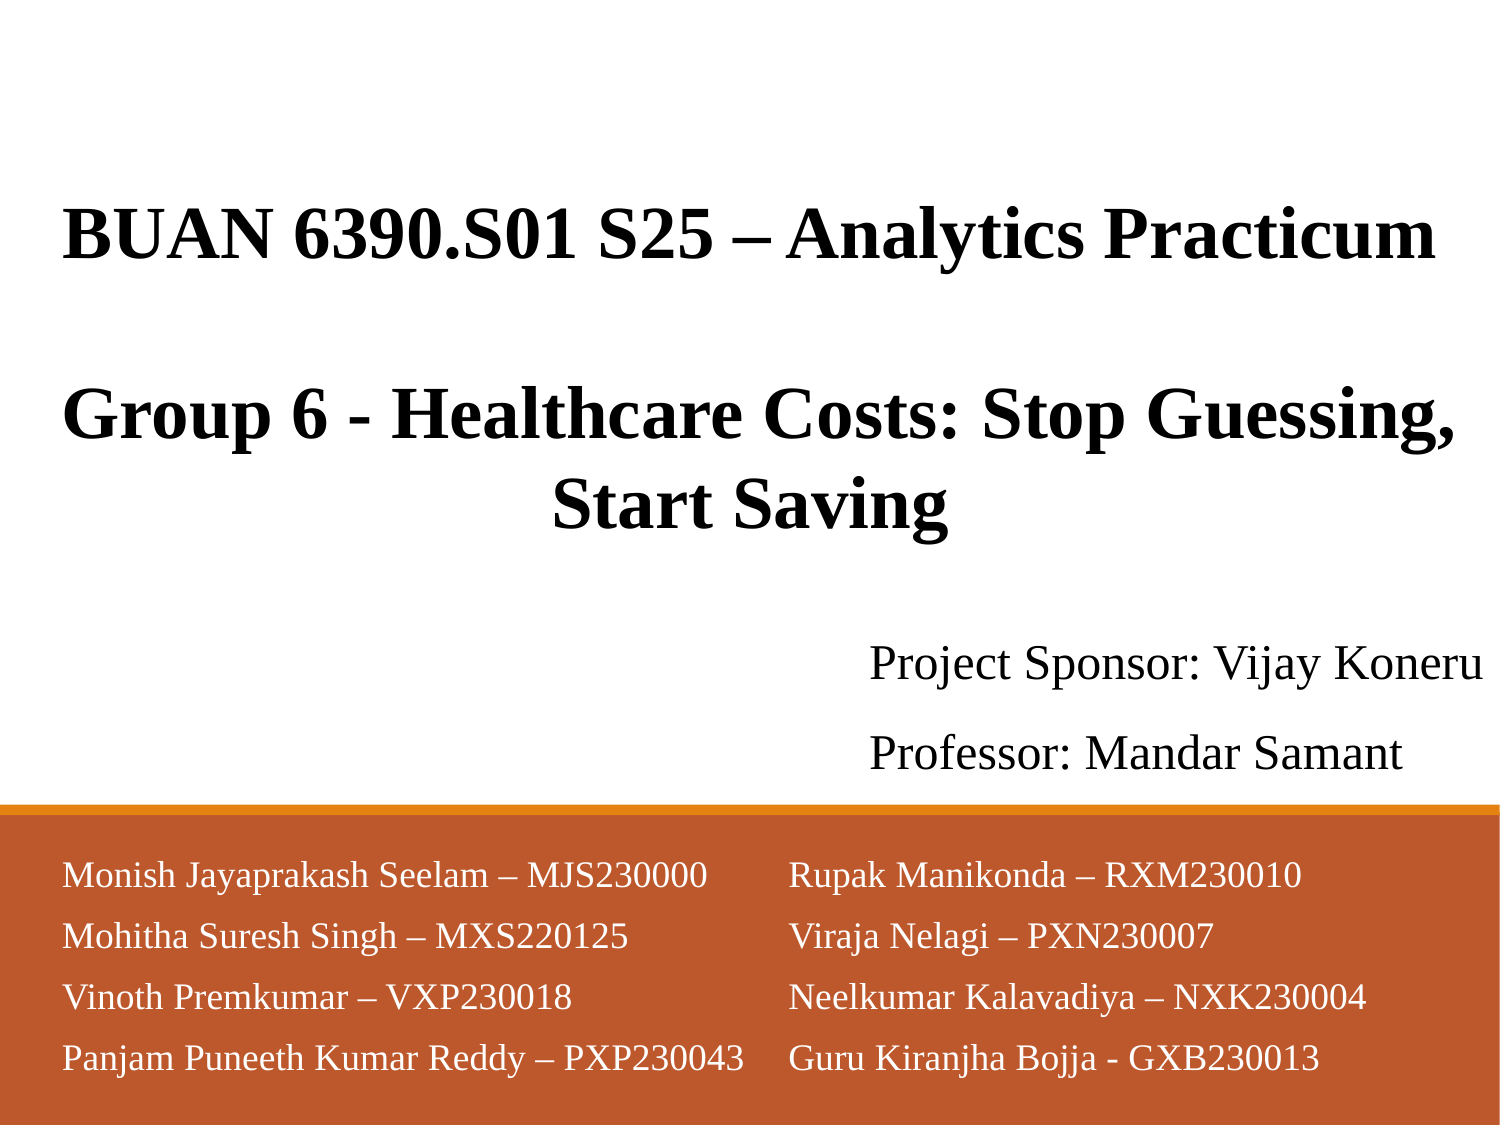

BUAN 6390.S01 S25 – Analytics Practicum

 Group 6 - Healthcare Costs: Stop Guessing, Start Saving
Project Sponsor: Vijay Koneru

Professor: Mandar Samant

| Monish Jayaprakash Seelam – MJS230000 | Rupak Manikonda – RXM230010 |
| --- | --- |
| Mohitha Suresh Singh – MXS220125 | Viraja Nelagi – PXN230007 |
| Vinoth Premkumar – VXP230018 | Neelkumar Kalavadiya – NXK230004 |
| Panjam Puneeth Kumar Reddy – PXP230043 | Guru Kiranjha Bojja - GXB230013 |